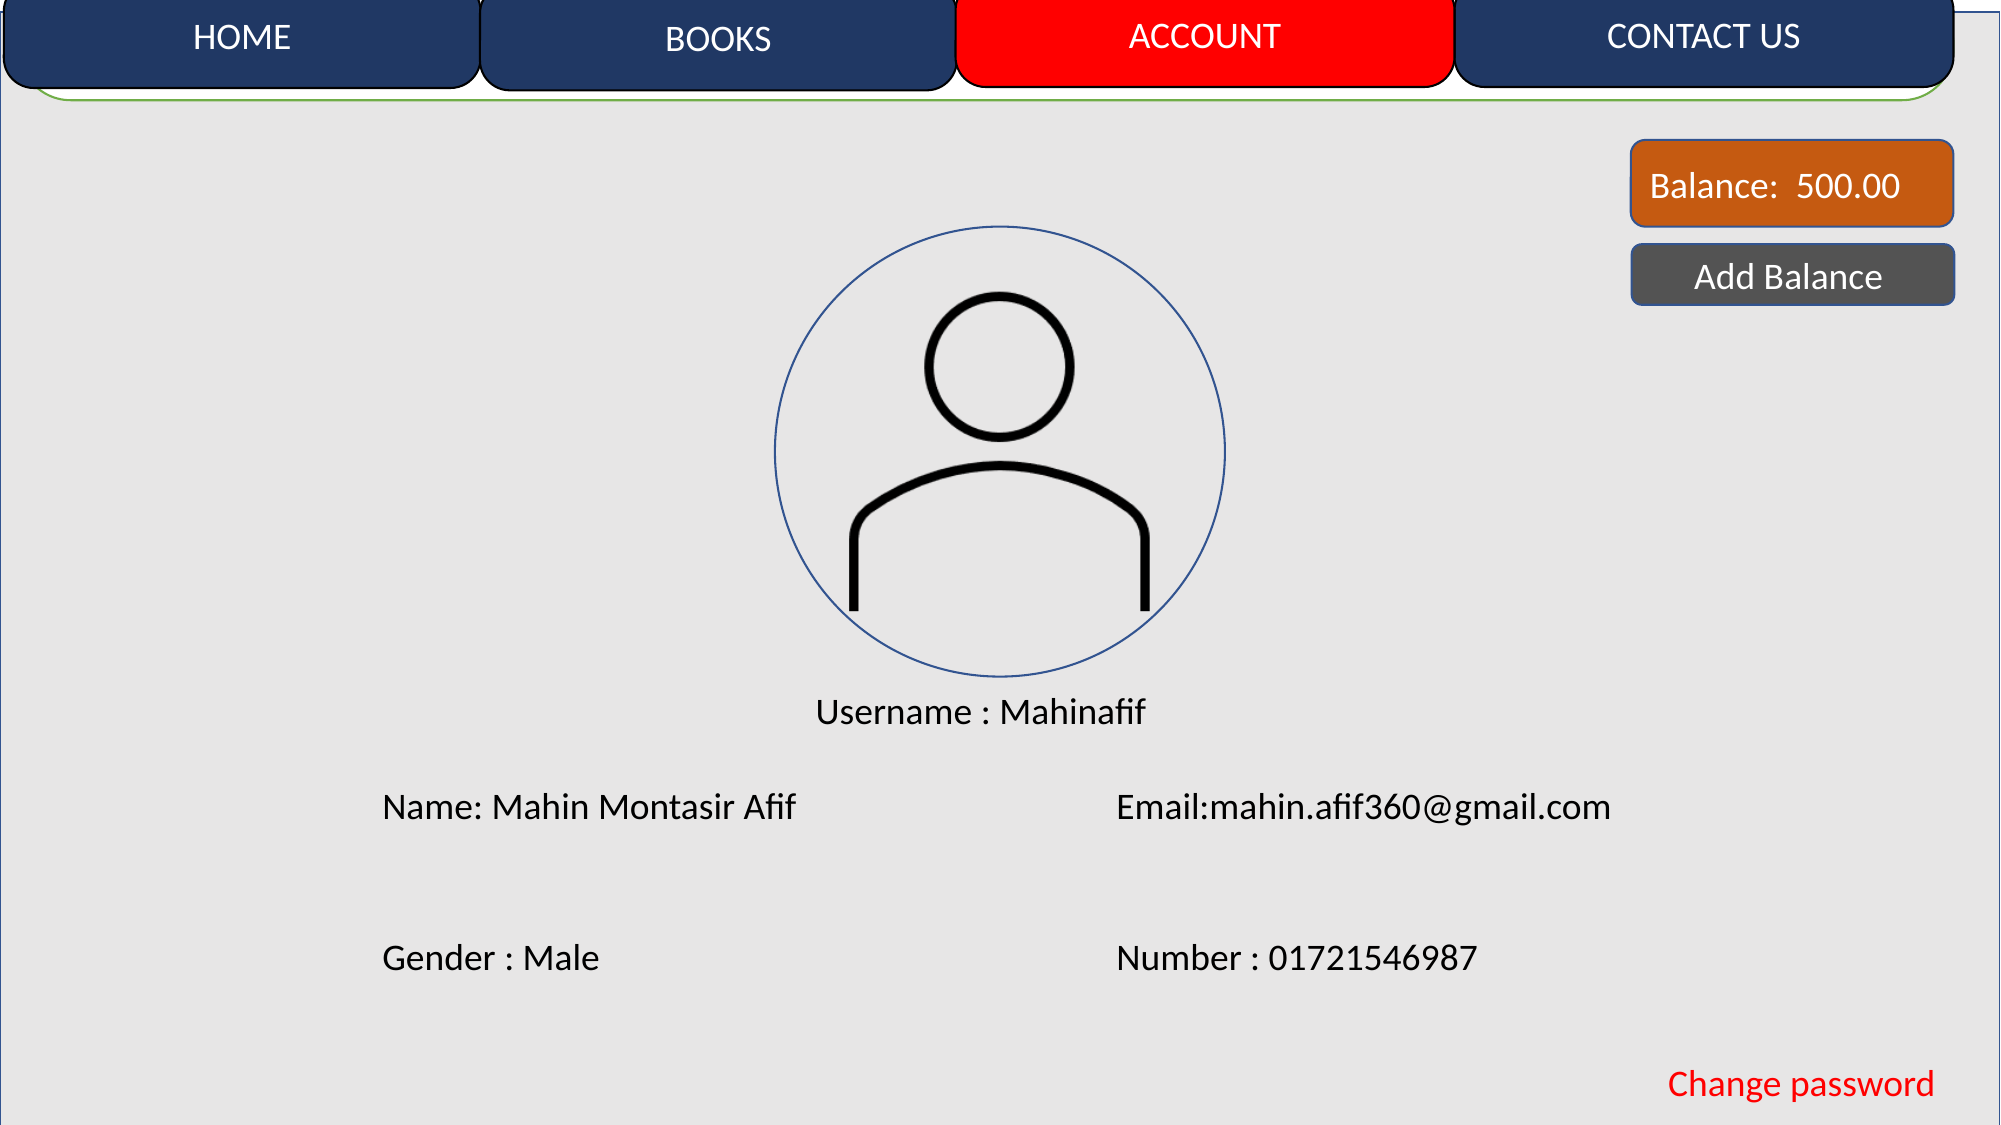

ACCOUNT
CONTACT US
HOME
BOOKS

Balance:  500.00

Add Balance
Username : Mahinafif
Email:mahin.afif360@gmail.com
Name: Mahin Montasir Afif
Gender : Male
Number : 01721546987
Change password